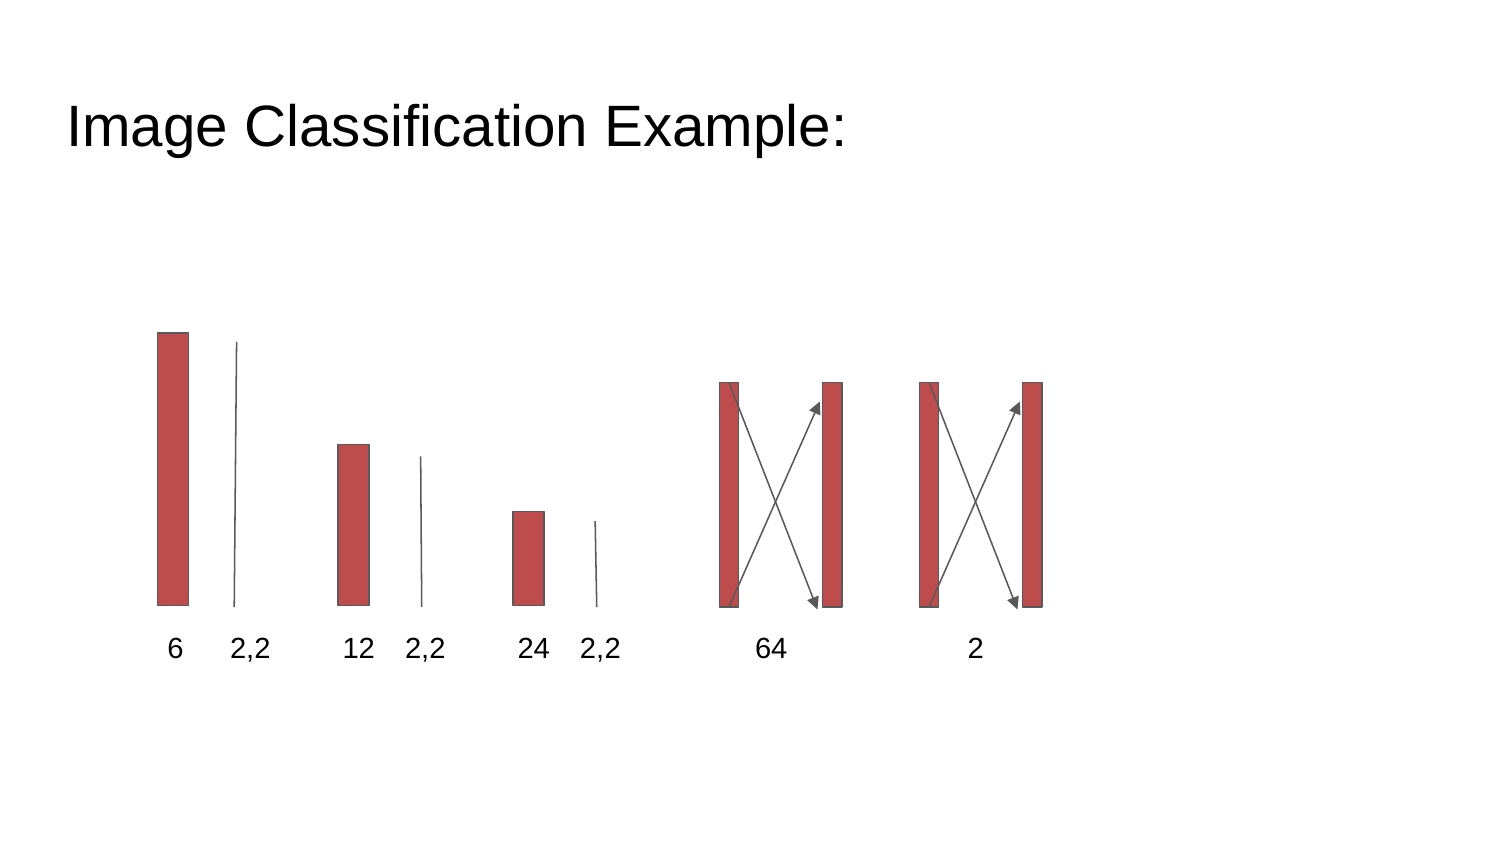

# Image Classification Example:

6
2,2
12
2,2
24
2,2
64
2